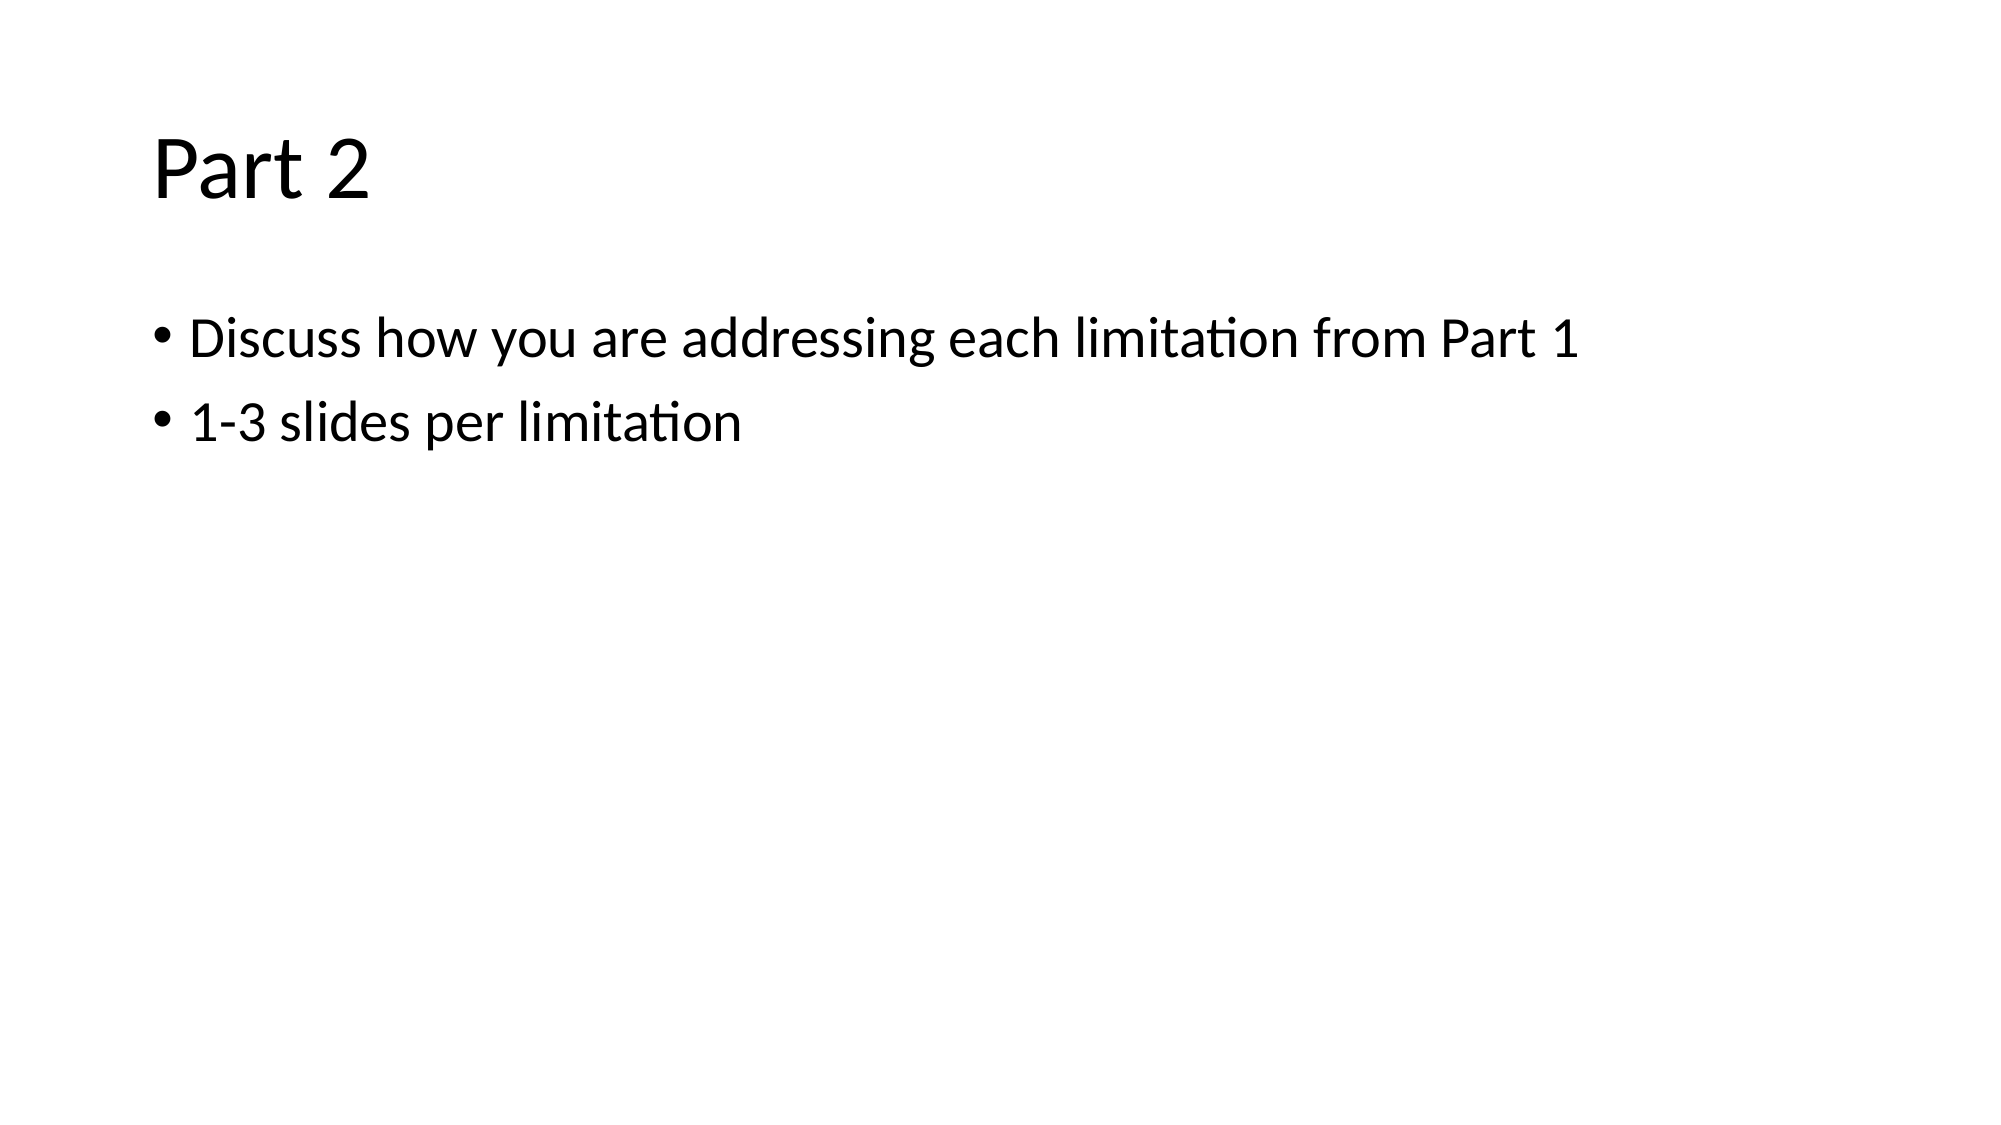

# Part 2
Discuss how you are addressing each limitation from Part 1
1-3 slides per limitation